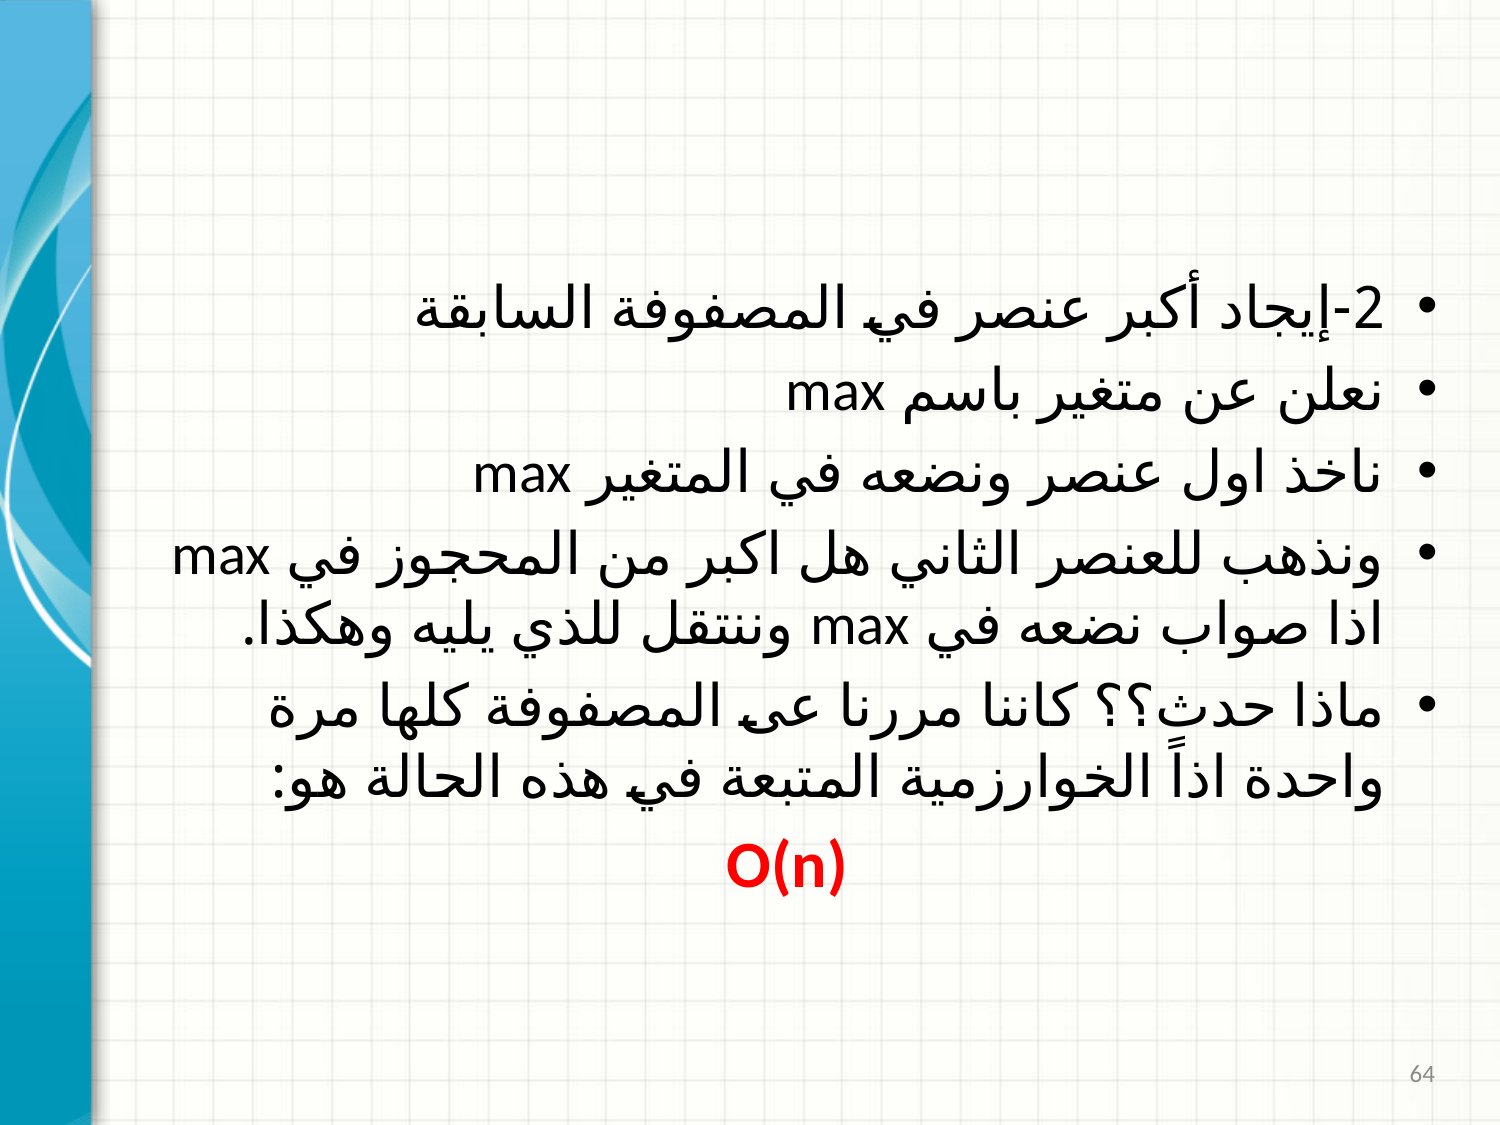

#
2-إيجاد أكبر عنصر في المصفوفة السابقة
نعلن عن متغير باسم max
ناخذ اول عنصر ونضعه في المتغير max
ونذهب للعنصر الثاني هل اكبر من المحجوز في max اذا صواب نضعه في max وننتقل للذي يليه وهكذا.
ماذا حدث؟؟ كاننا مررنا عى المصفوفة كلها مرة واحدة اذاً الخوارزمية المتبعة في هذه الحالة هو:
O(n)

64